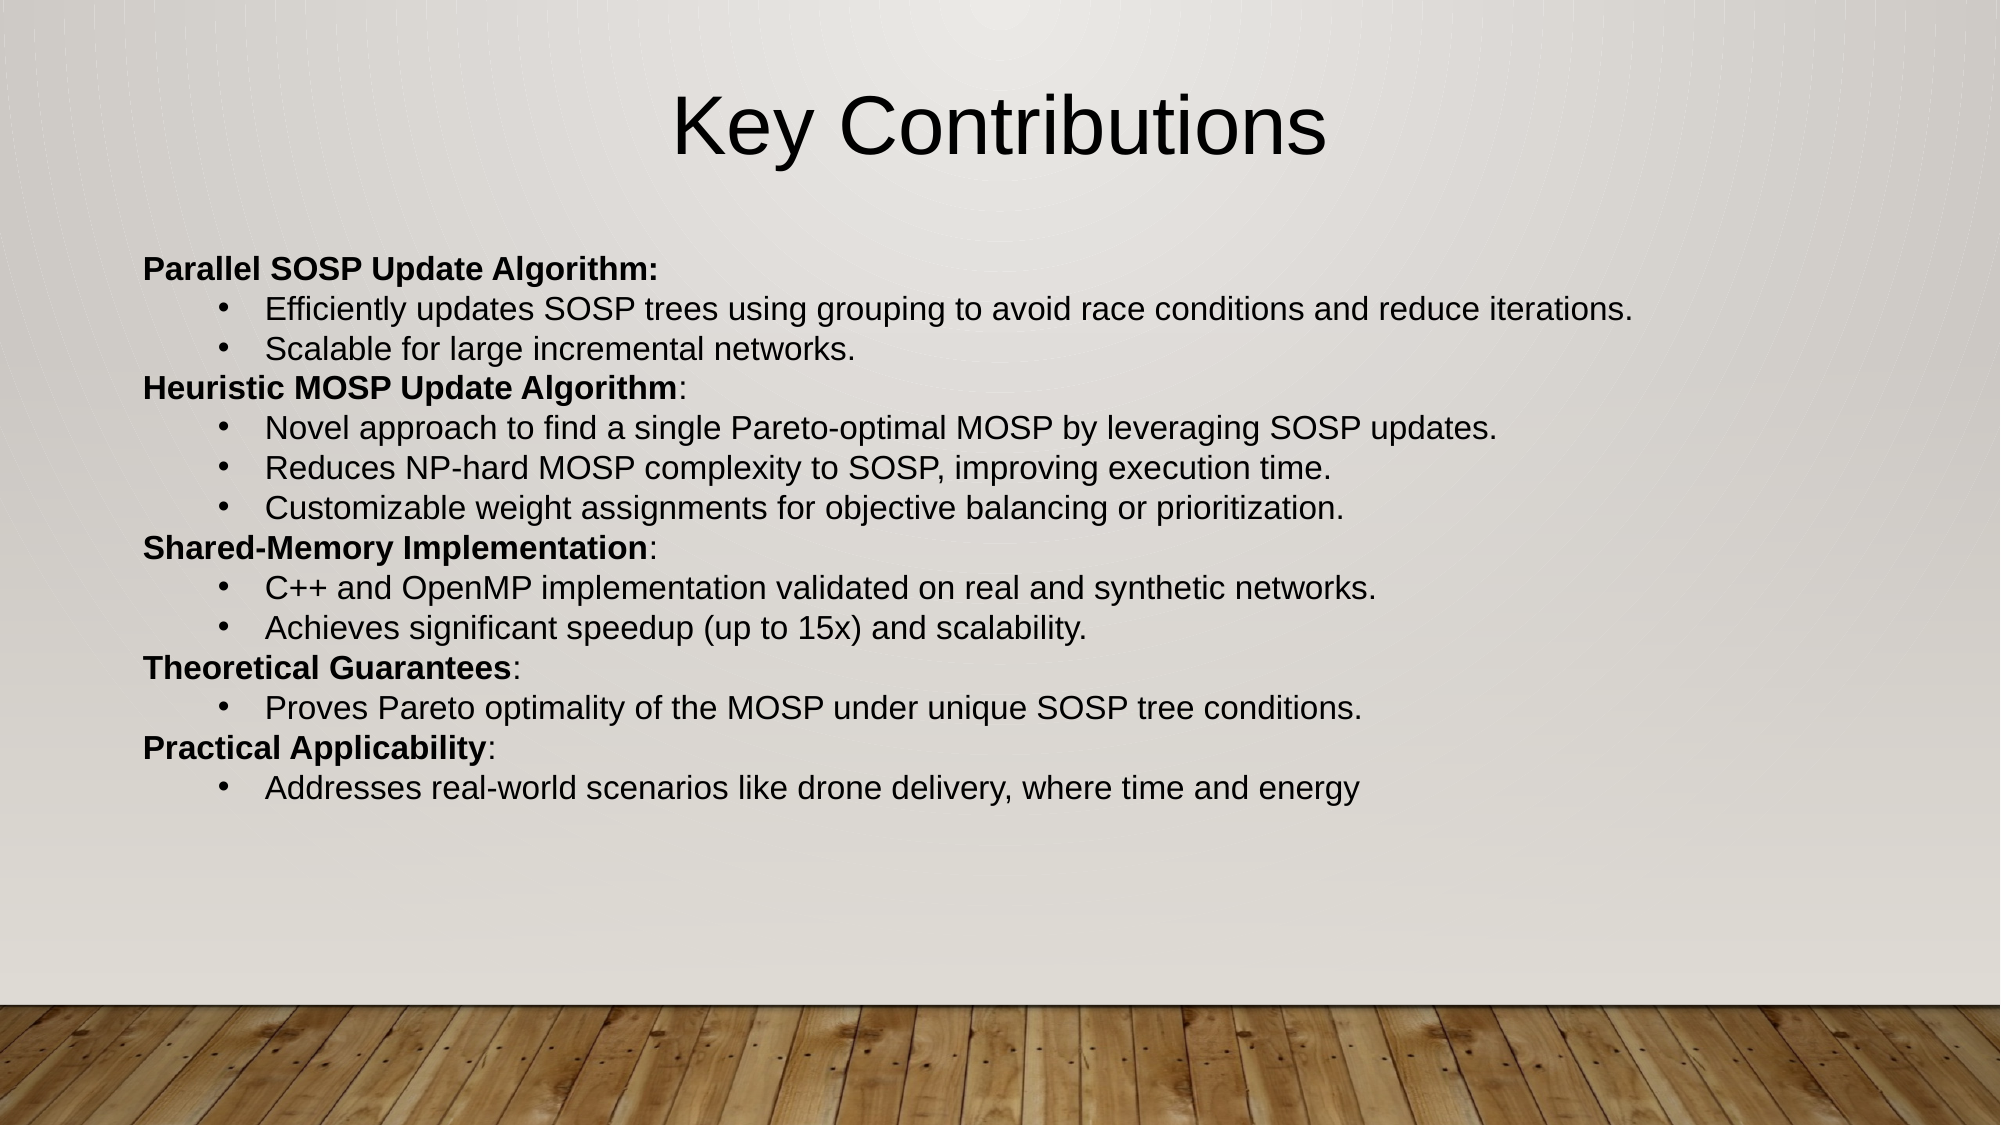

Key Contributions
Parallel SOSP Update Algorithm:
Efficiently updates SOSP trees using grouping to avoid race conditions and reduce iterations.
Scalable for large incremental networks.
Heuristic MOSP Update Algorithm:
Novel approach to find a single Pareto-optimal MOSP by leveraging SOSP updates.
Reduces NP-hard MOSP complexity to SOSP, improving execution time.
Customizable weight assignments for objective balancing or prioritization.
Shared-Memory Implementation:
C++ and OpenMP implementation validated on real and synthetic networks.
Achieves significant speedup (up to 15x) and scalability.
Theoretical Guarantees:
Proves Pareto optimality of the MOSP under unique SOSP tree conditions.
Practical Applicability:
Addresses real-world scenarios like drone delivery, where time and energy